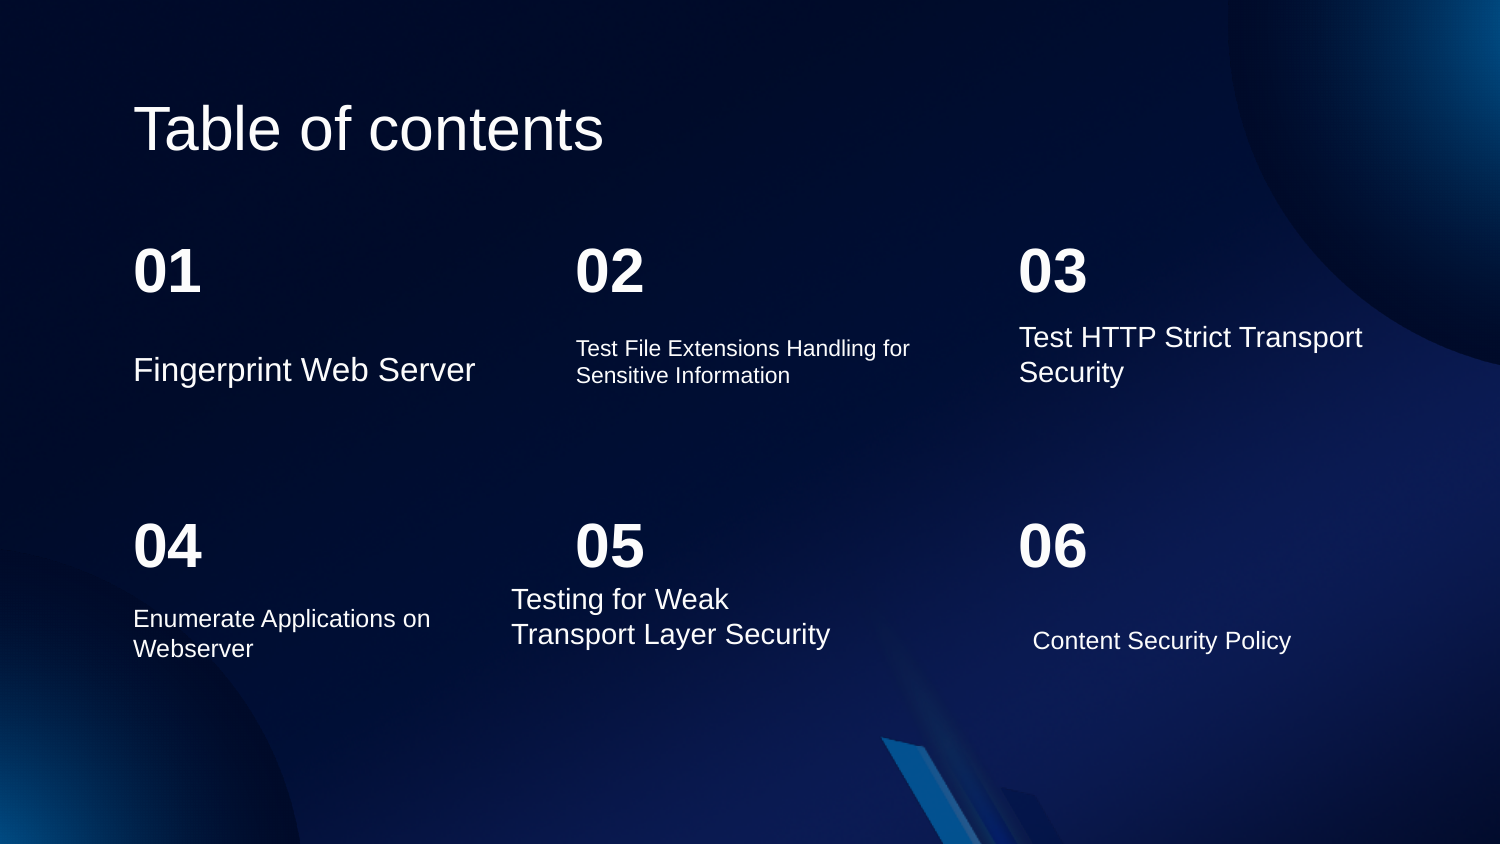

# Table of contents
01
02
03
Fingerprint Web Server
Test File Extensions Handling for Sensitive Information
Test HTTP Strict Transport Security
04
05
06
Testing for Weak Transport Layer Security
Enumerate Applications on Webserver
Content Security Policy